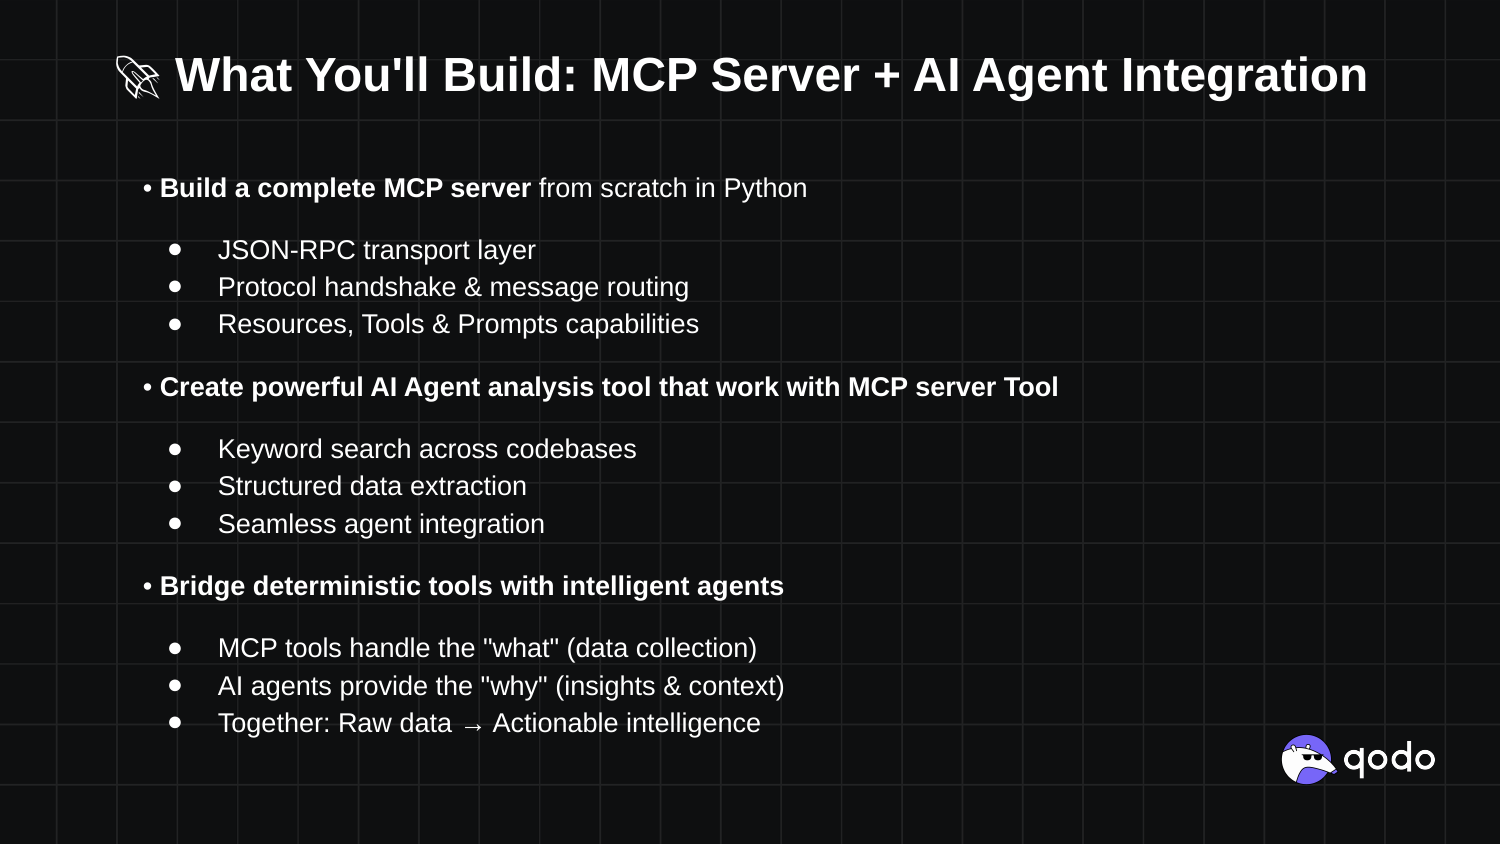

🚀 What You'll Build: MCP Server + AI Agent Integration
• Build a complete MCP server from scratch in Python
JSON-RPC transport layer
Protocol handshake & message routing
Resources, Tools & Prompts capabilities
• Create powerful AI Agent analysis tool that work with MCP server Tool
Keyword search across codebases
Structured data extraction
Seamless agent integration
• Bridge deterministic tools with intelligent agents
MCP tools handle the "what" (data collection)
AI agents provide the "why" (insights & context)
Together: Raw data → Actionable intelligence